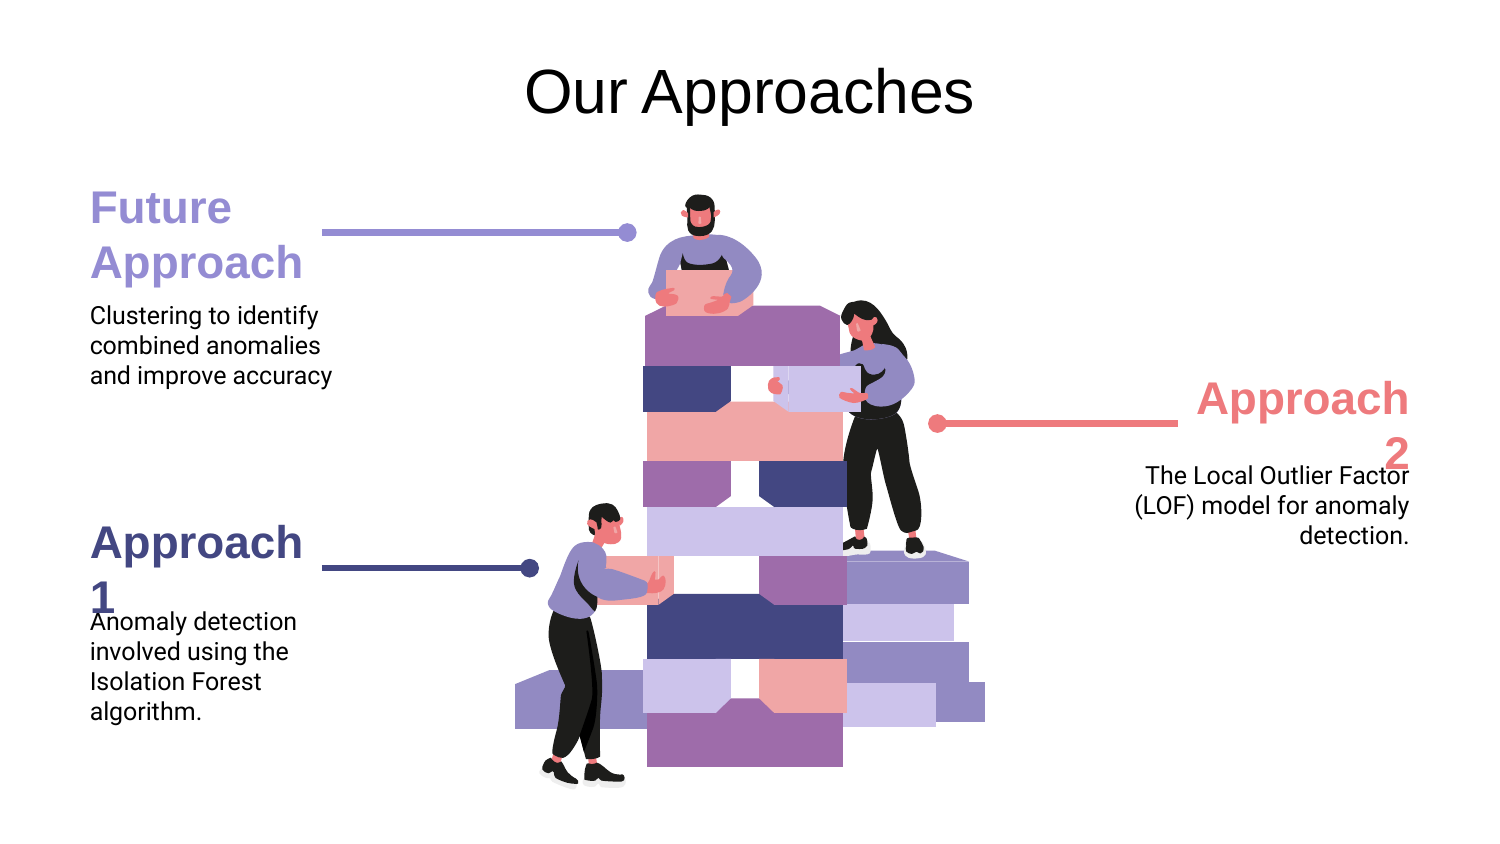

# Our Approaches
Future Approach

Clustering to identify combined anomalies and improve accuracy

Approach 2
The Local Outlier Factor (LOF) model for anomaly detection.

Approach 1
Anomaly detection involved using the Isolation Forest algorithm.